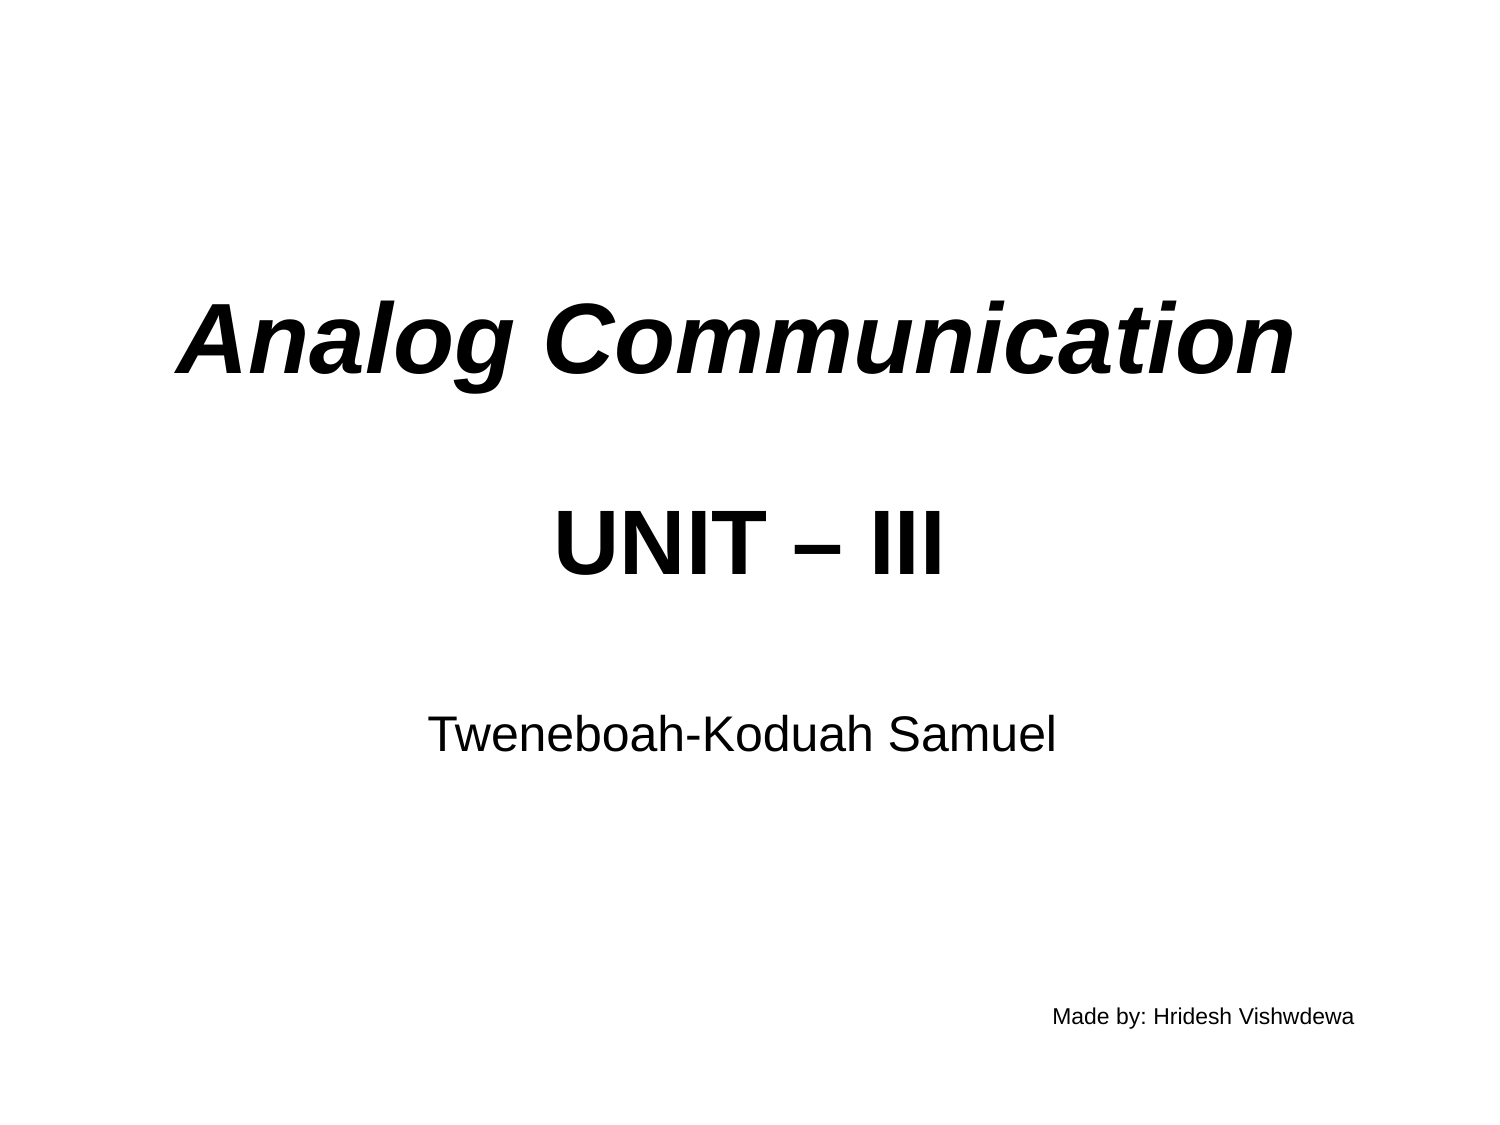

# Analog Communication
UNIT – III
Tweneboah-Koduah Samuel
Made by: Hridesh Vishwdewa